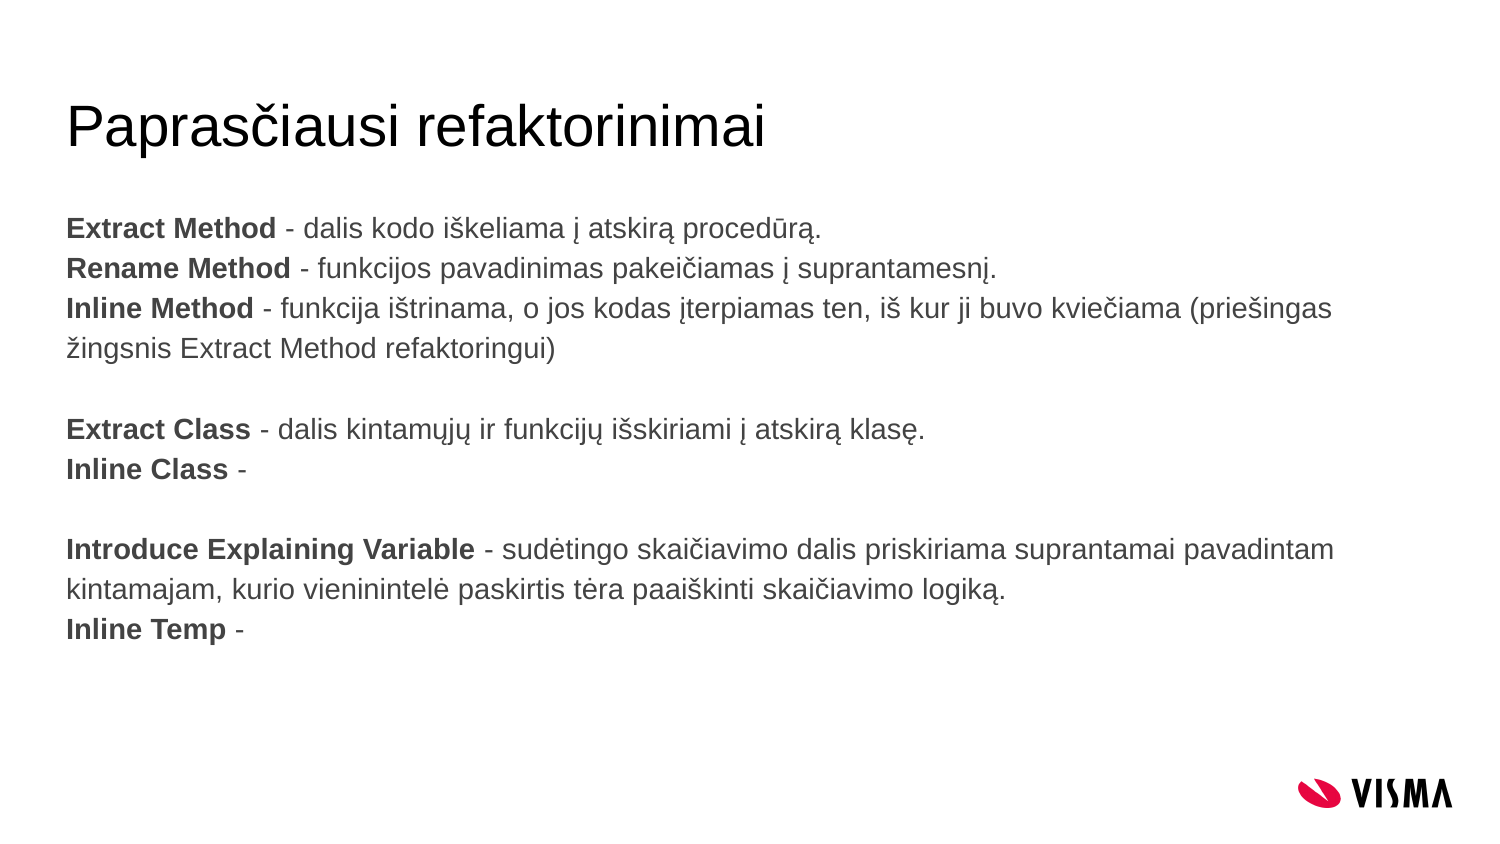

# Paprasčiausi refaktorinimai
Extract Method - dalis kodo iškeliama į atskirą procedūrą.
Rename Method - funkcijos pavadinimas pakeičiamas į suprantamesnį.
Inline Method - funkcija ištrinama, o jos kodas įterpiamas ten, iš kur ji buvo kviečiama (priešingas žingsnis Extract Method refaktoringui)

Extract Class - dalis kintamųjų ir funkcijų išskiriami į atskirą klasę.
Inline Class -

Introduce Explaining Variable - sudėtingo skaičiavimo dalis priskiriama suprantamai pavadintam kintamajam, kurio vieninintelė paskirtis tėra paaiškinti skaičiavimo logiką.
Inline Temp -